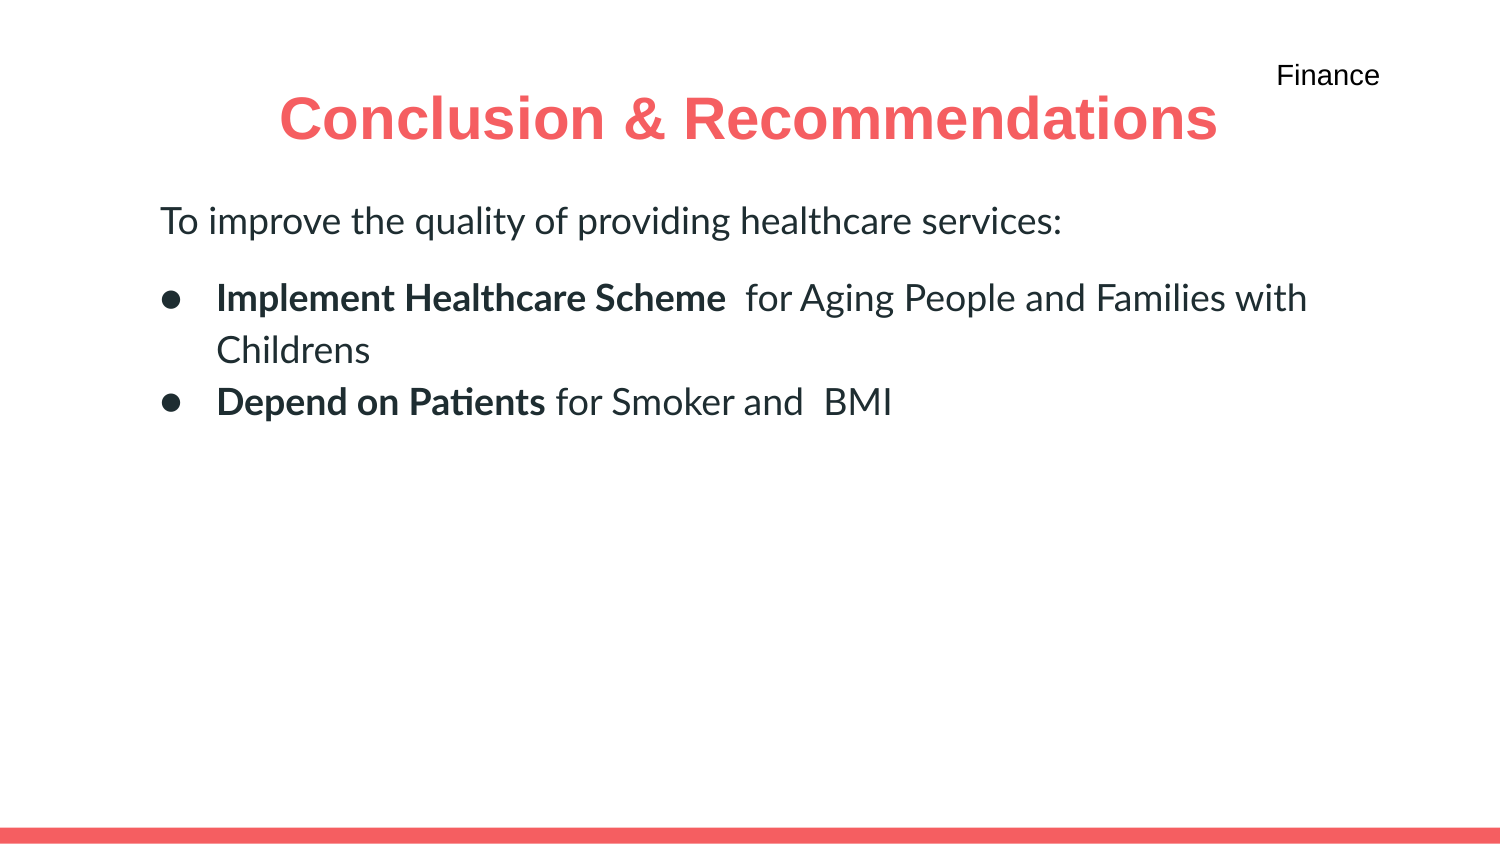

Finance
# Conclusion & Recommendations

  To improve the quality of providing healthcare services:
Implement Healthcare Scheme  for Aging People and Families with Childrens
Depend on Patients for Smoker and  BMI